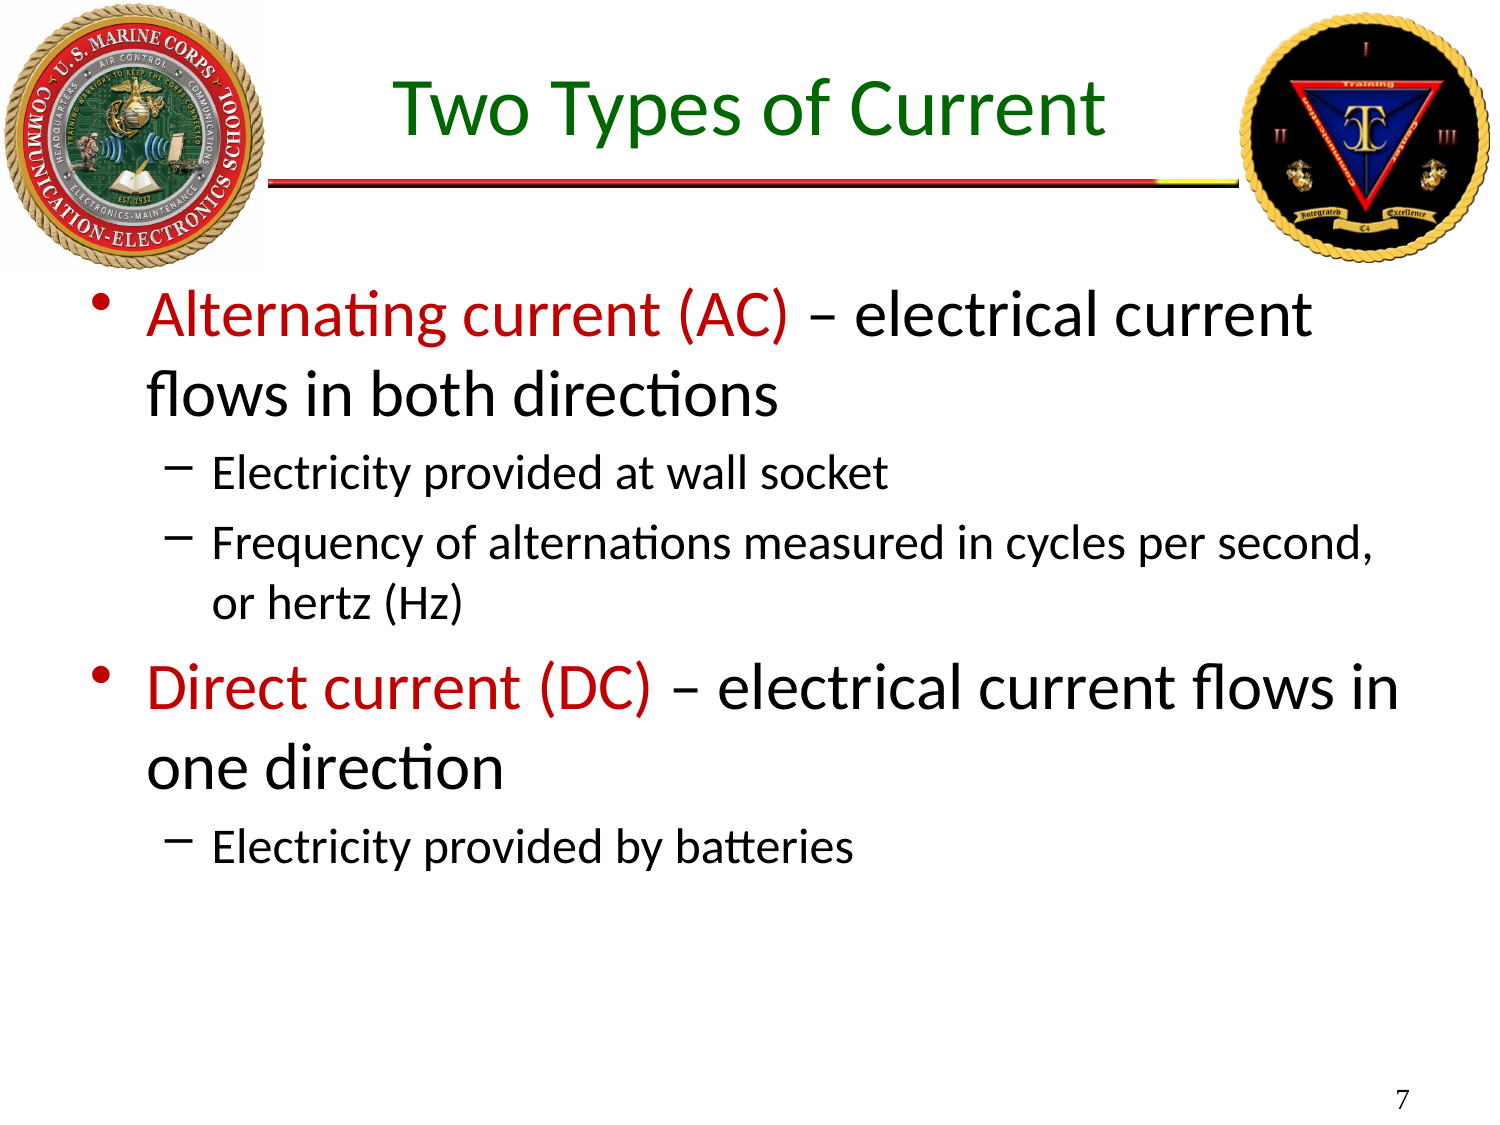

# Two Types of Current
Alternating current (AC) – electrical current flows in both directions
Electricity provided at wall socket
Frequency of alternations measured in cycles per second, or hertz (Hz)
Direct current (DC) – electrical current flows in one direction
Electricity provided by batteries